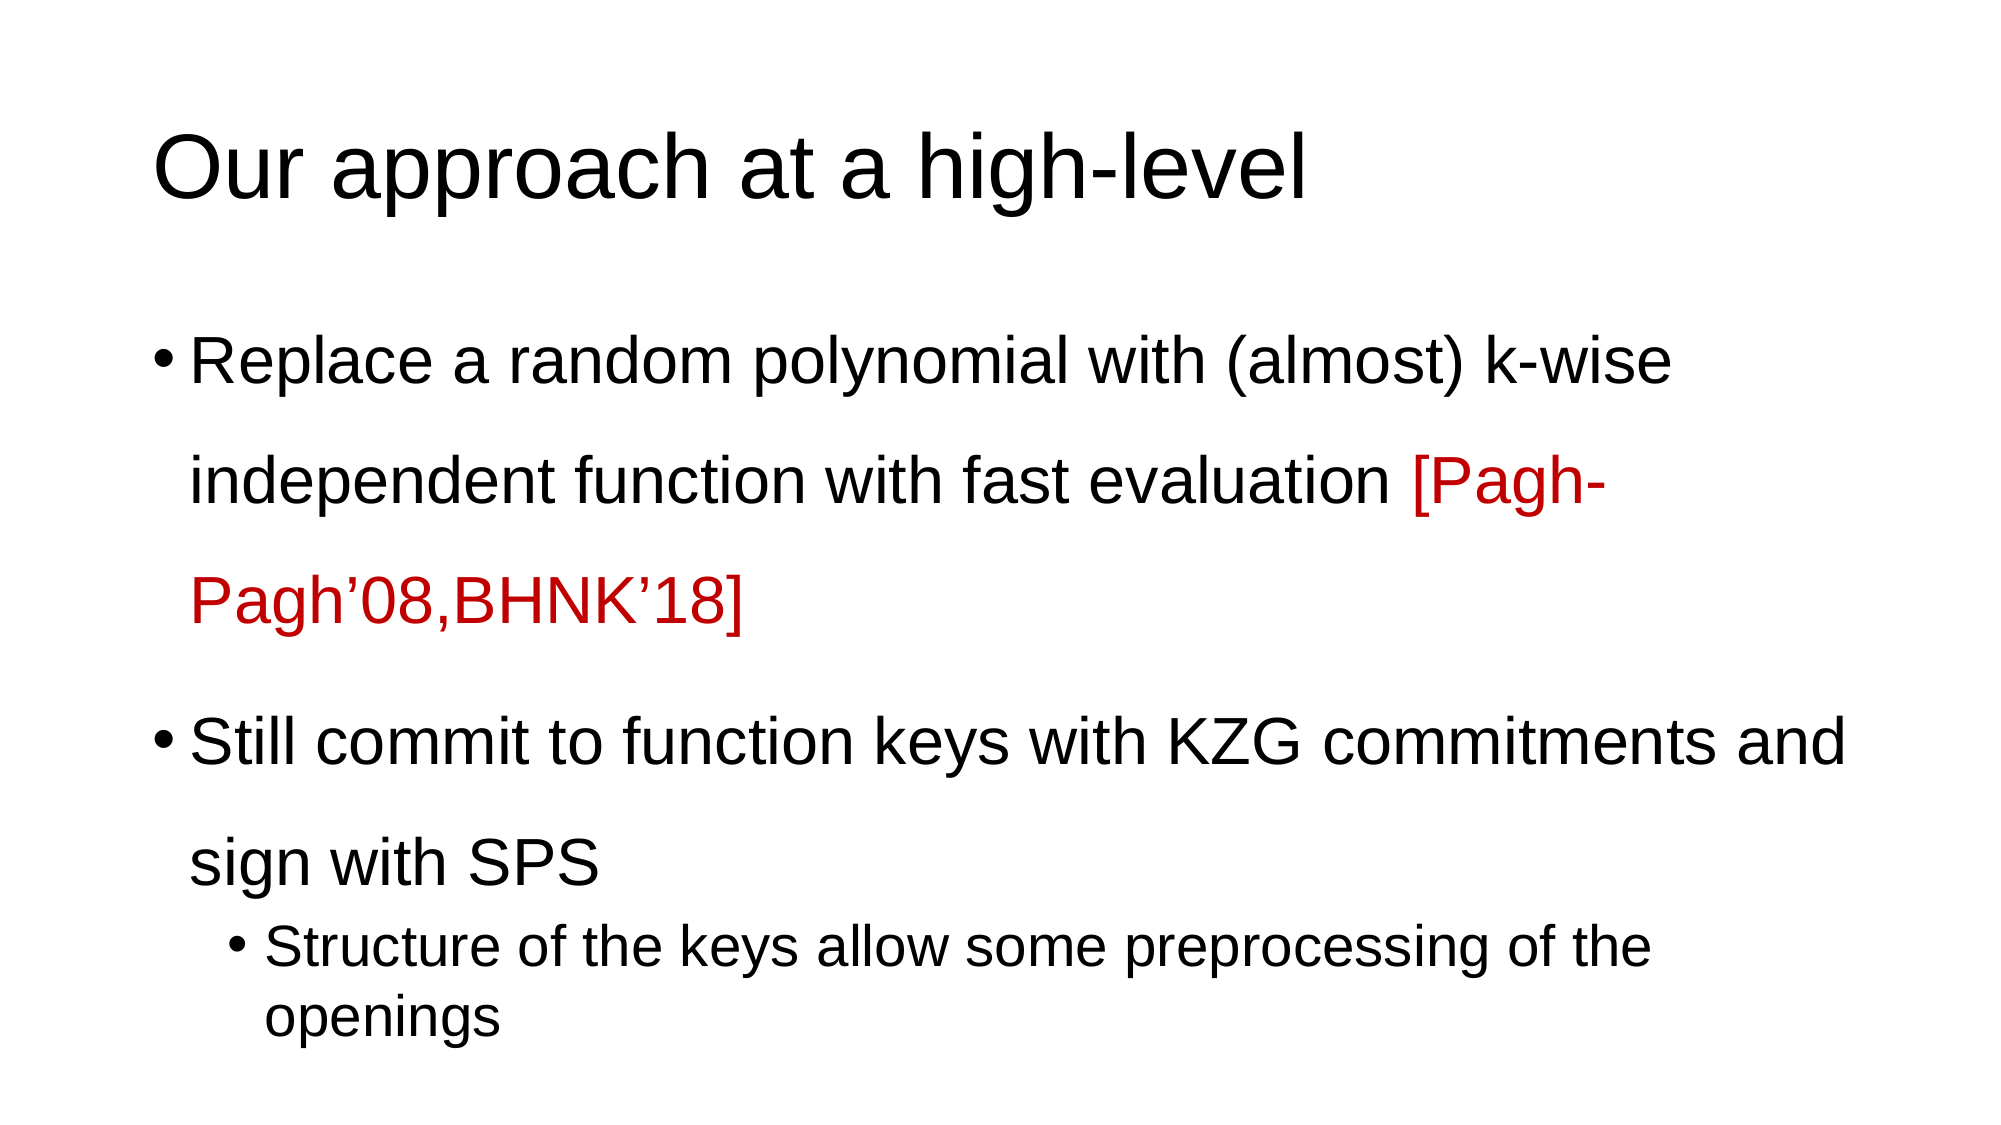

# Our approach at a high-level
Replace a random polynomial with (almost) k-wise independent function with fast evaluation [Pagh-Pagh’08,BHNK’18]
Still commit to function keys with KZG commitments and sign with SPS
Structure of the keys allow some preprocessing of the openings